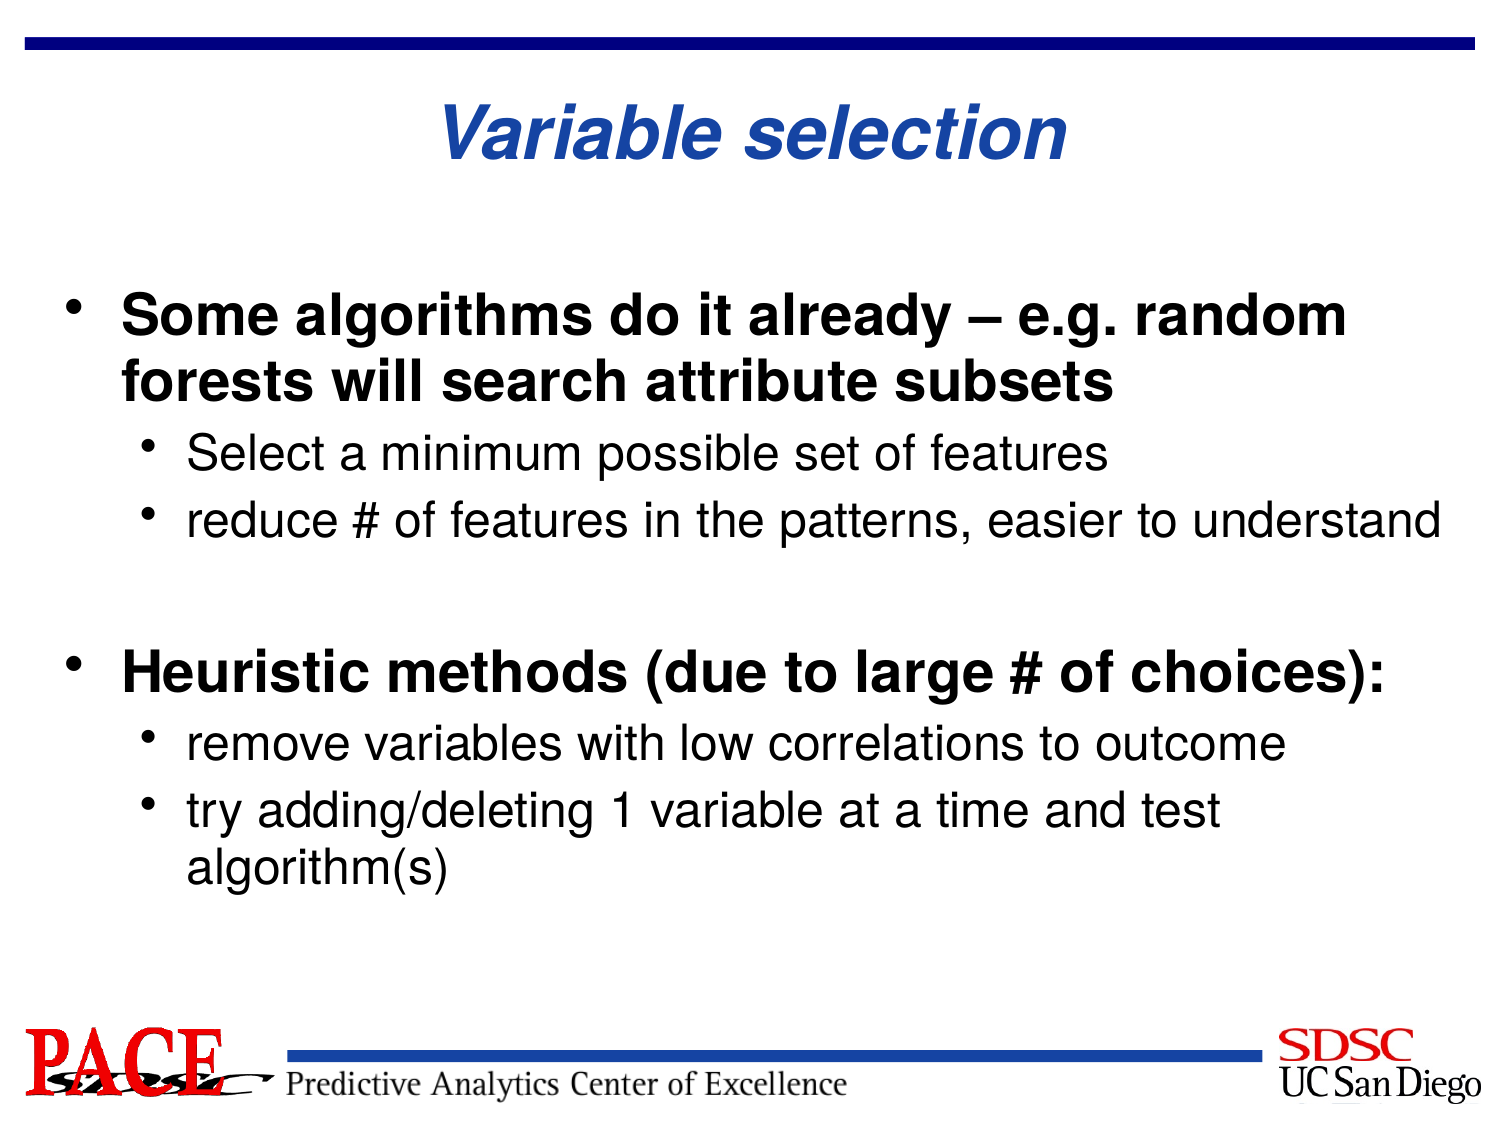

# Variable selection
Some algorithms do it already – e.g. random forests will search attribute subsets
Select a minimum possible set of features
reduce # of features in the patterns, easier to understand

Heuristic methods (due to large # of choices):
remove variables with low correlations to outcome
try adding/deleting 1 variable at a time and test algorithm(s)